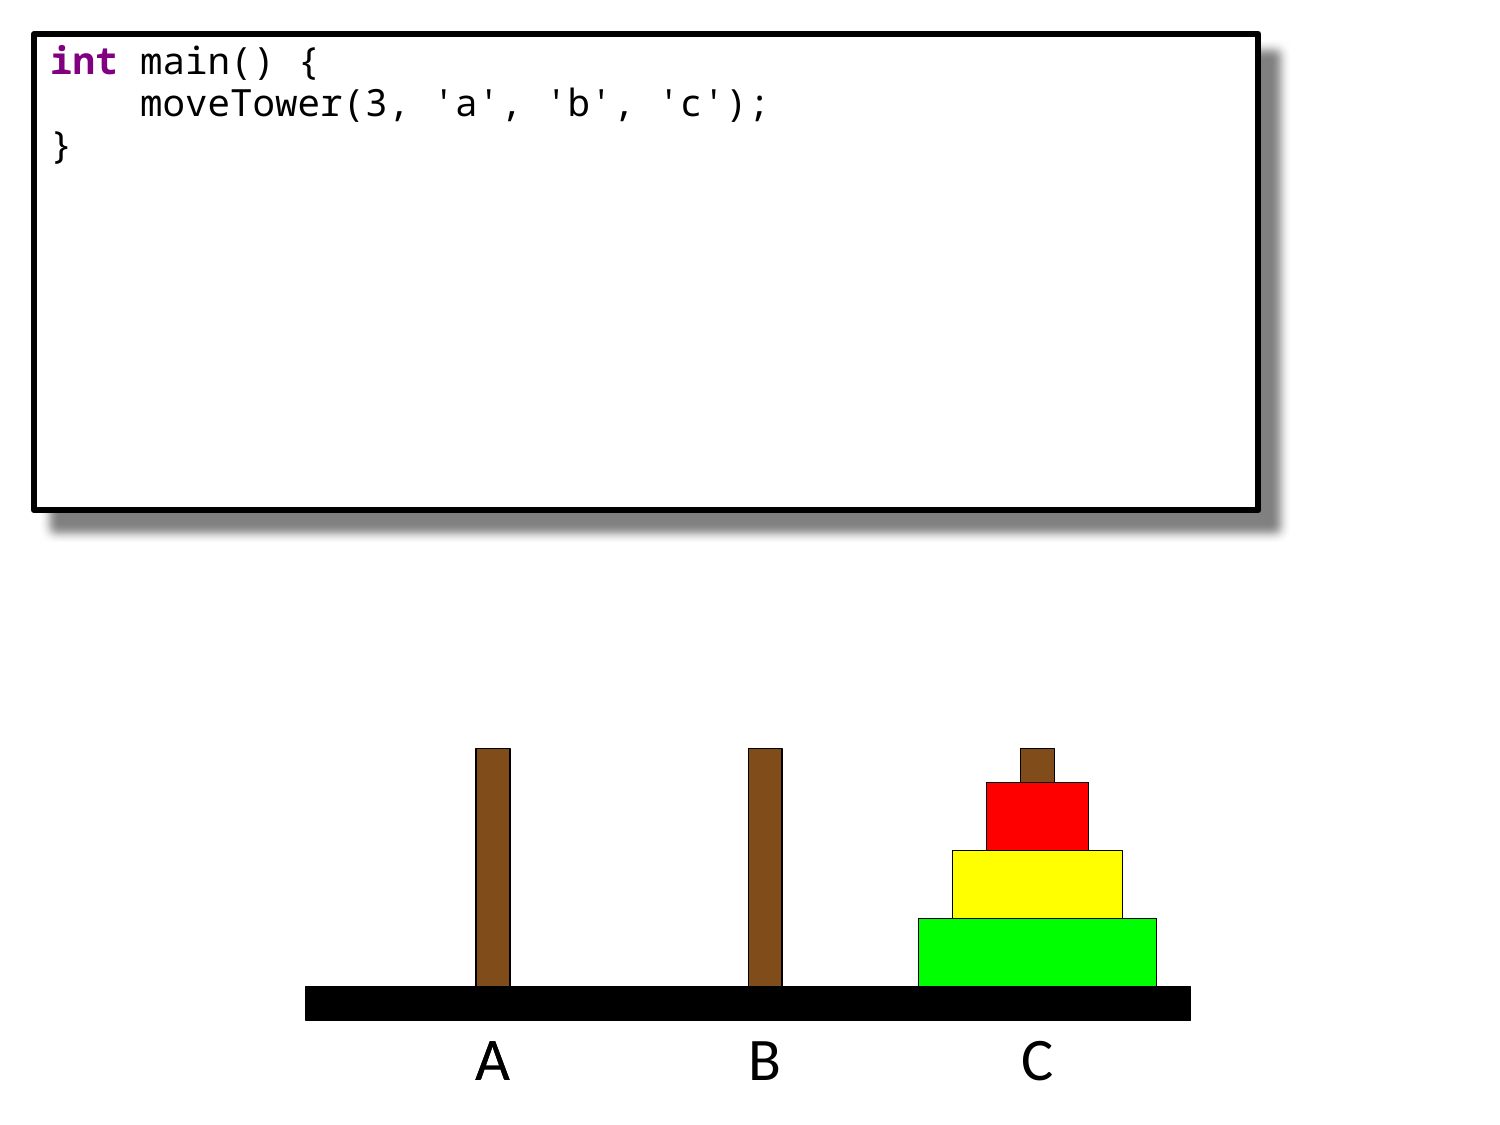

int main() {
    moveTower(3, 'a', 'b', 'c');
}

A
A
B
C